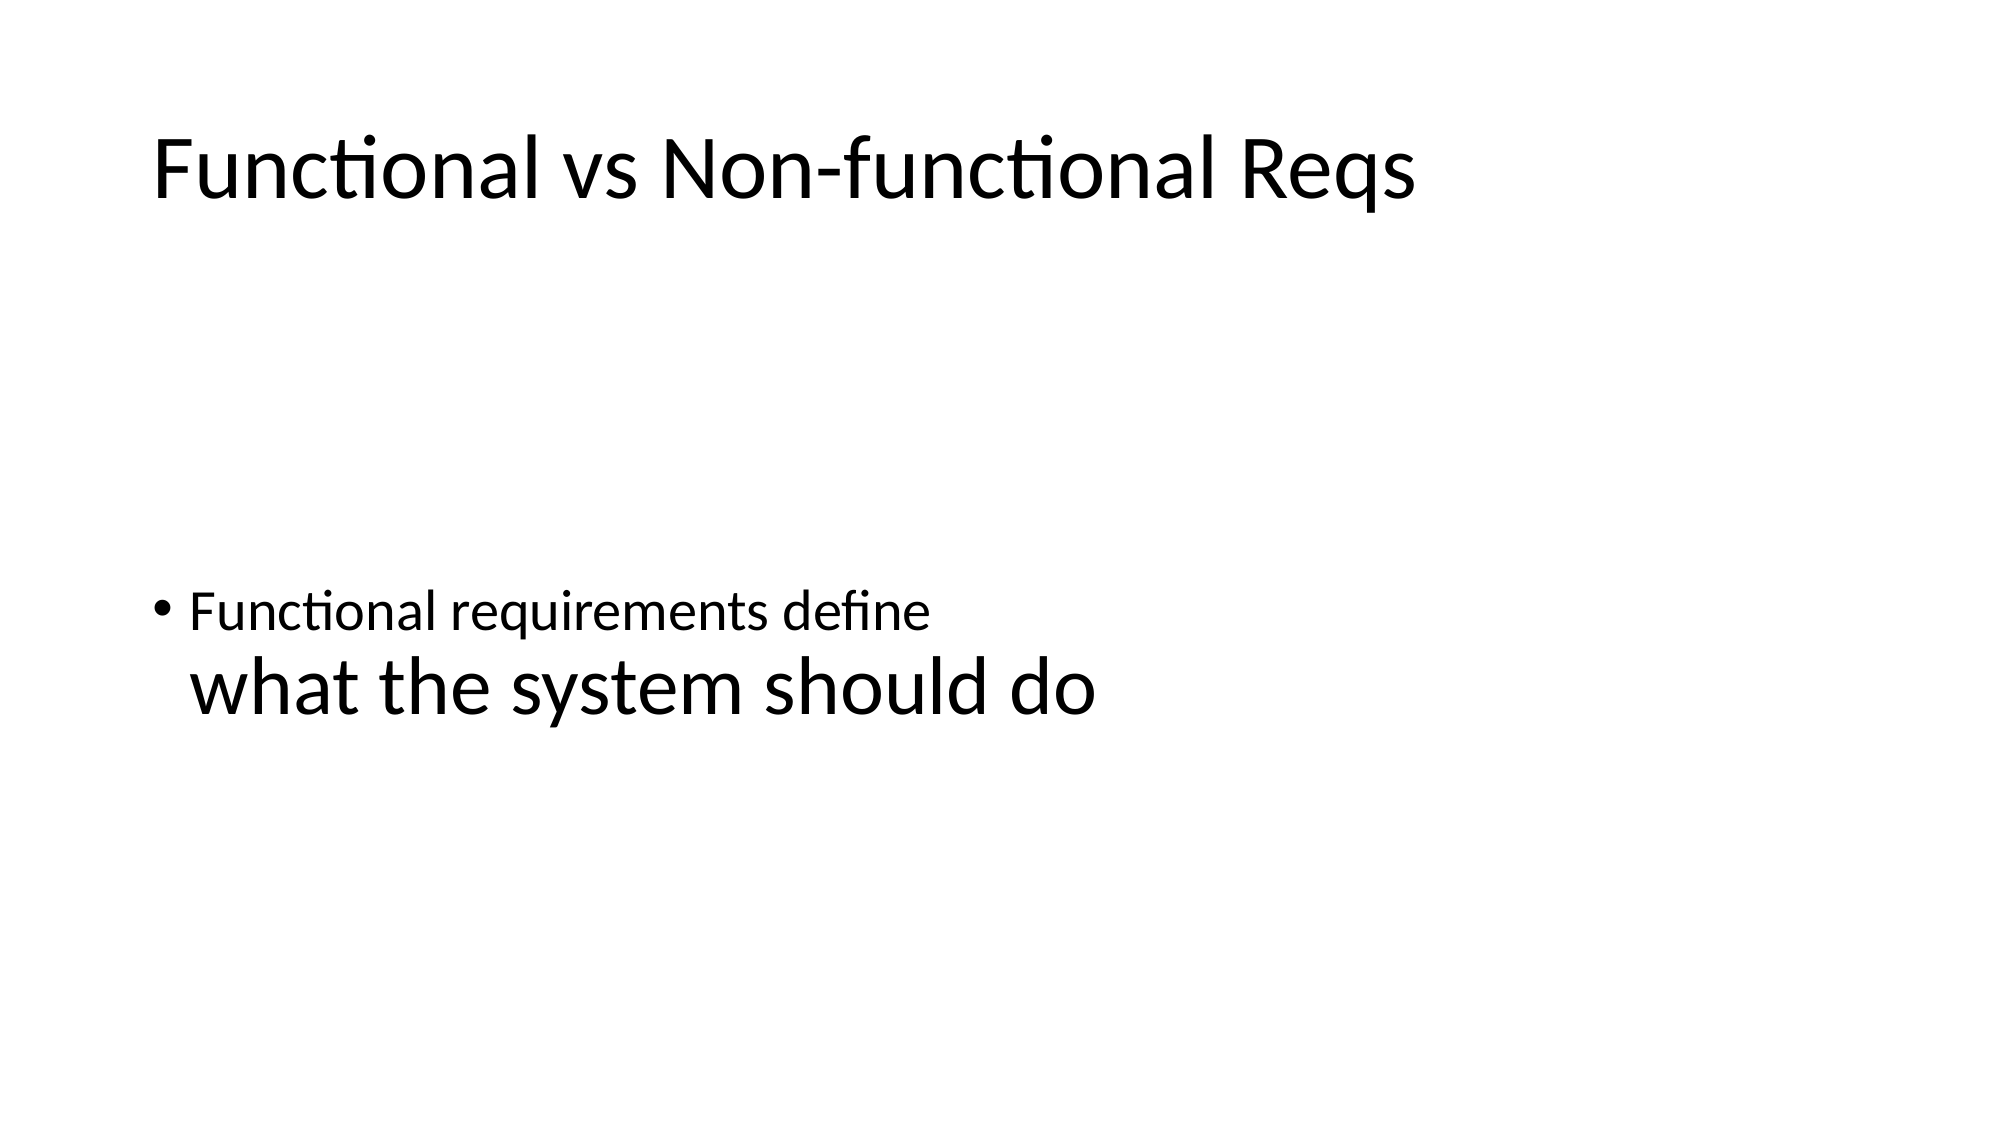

# Functional vs Non-functional Reqs
Functional requirements define
what the system should do